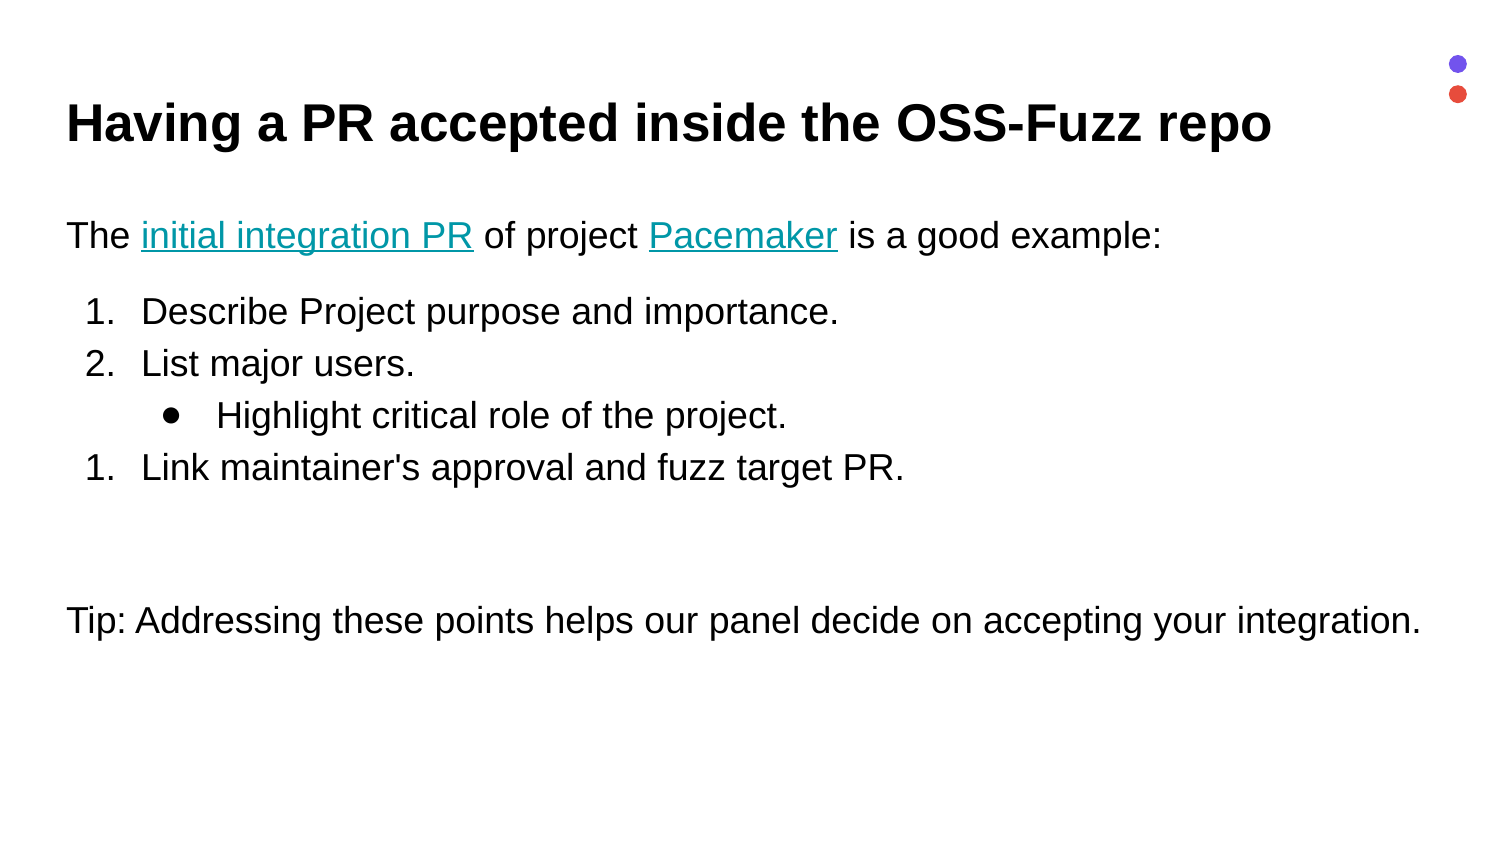

# Having a PR accepted inside the OSS-Fuzz repo

The initial integration PR of project Pacemaker is a good example:
Describe Project purpose and importance.
List major users.
Highlight critical role of the project.
Link maintainer's approval and fuzz target PR.

Tip: Addressing these points helps our panel decide on accepting your integration.